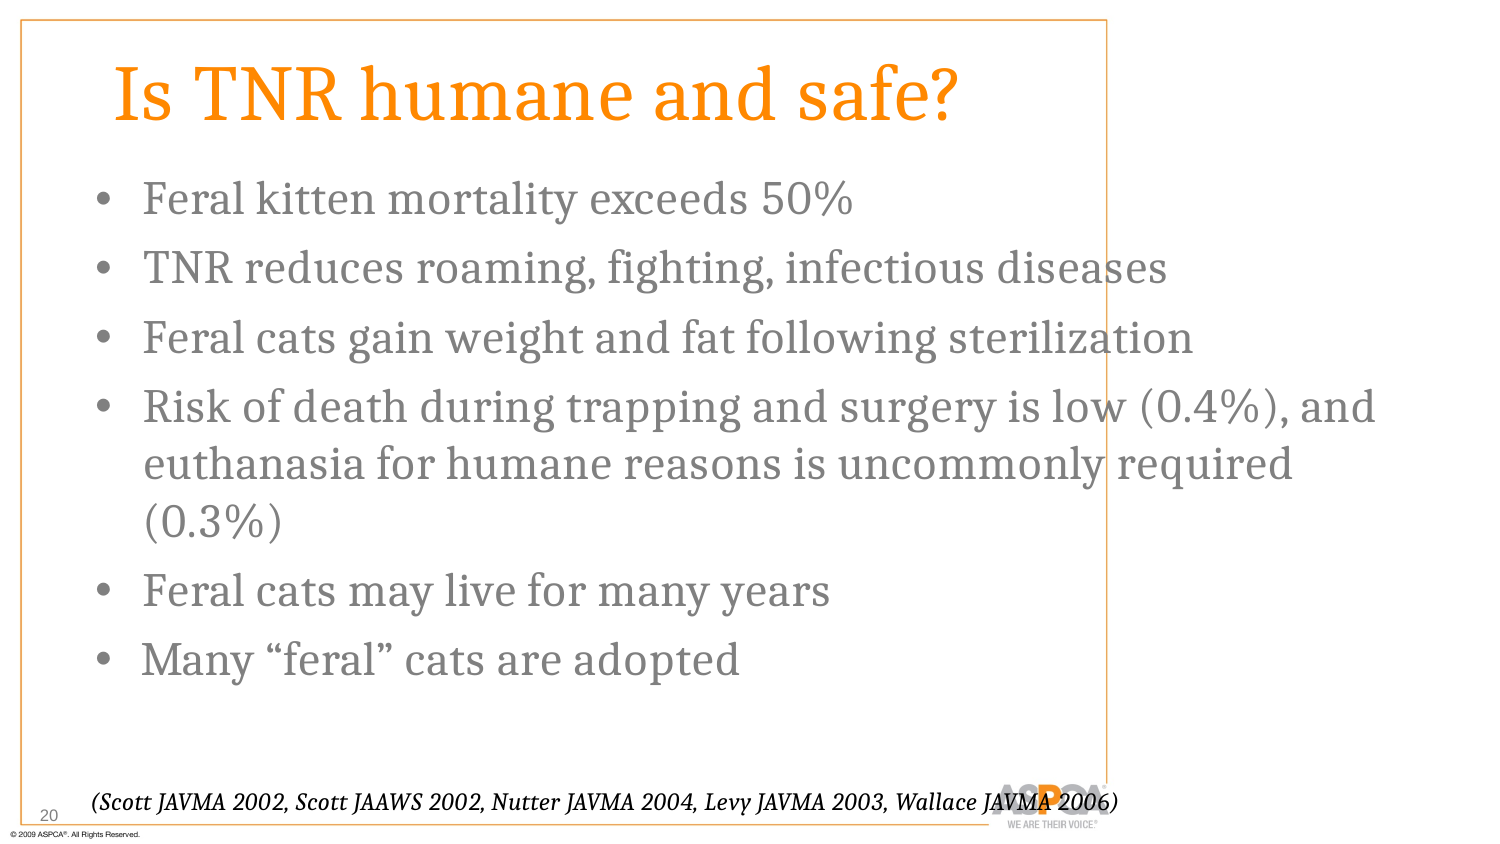

Is TNR humane and safe?
Feral kitten mortality exceeds 50%
TNR reduces roaming, fighting, infectious diseases
Feral cats gain weight and fat following sterilization
Risk of death during trapping and surgery is low (0.4%), and euthanasia for humane reasons is uncommonly required (0.3%)
Feral cats may live for many years
Many “feral” cats are adopted
(Scott JAVMA 2002, Scott JAAWS 2002, Nutter JAVMA 2004, Levy JAVMA 2003, Wallace JAVMA 2006)